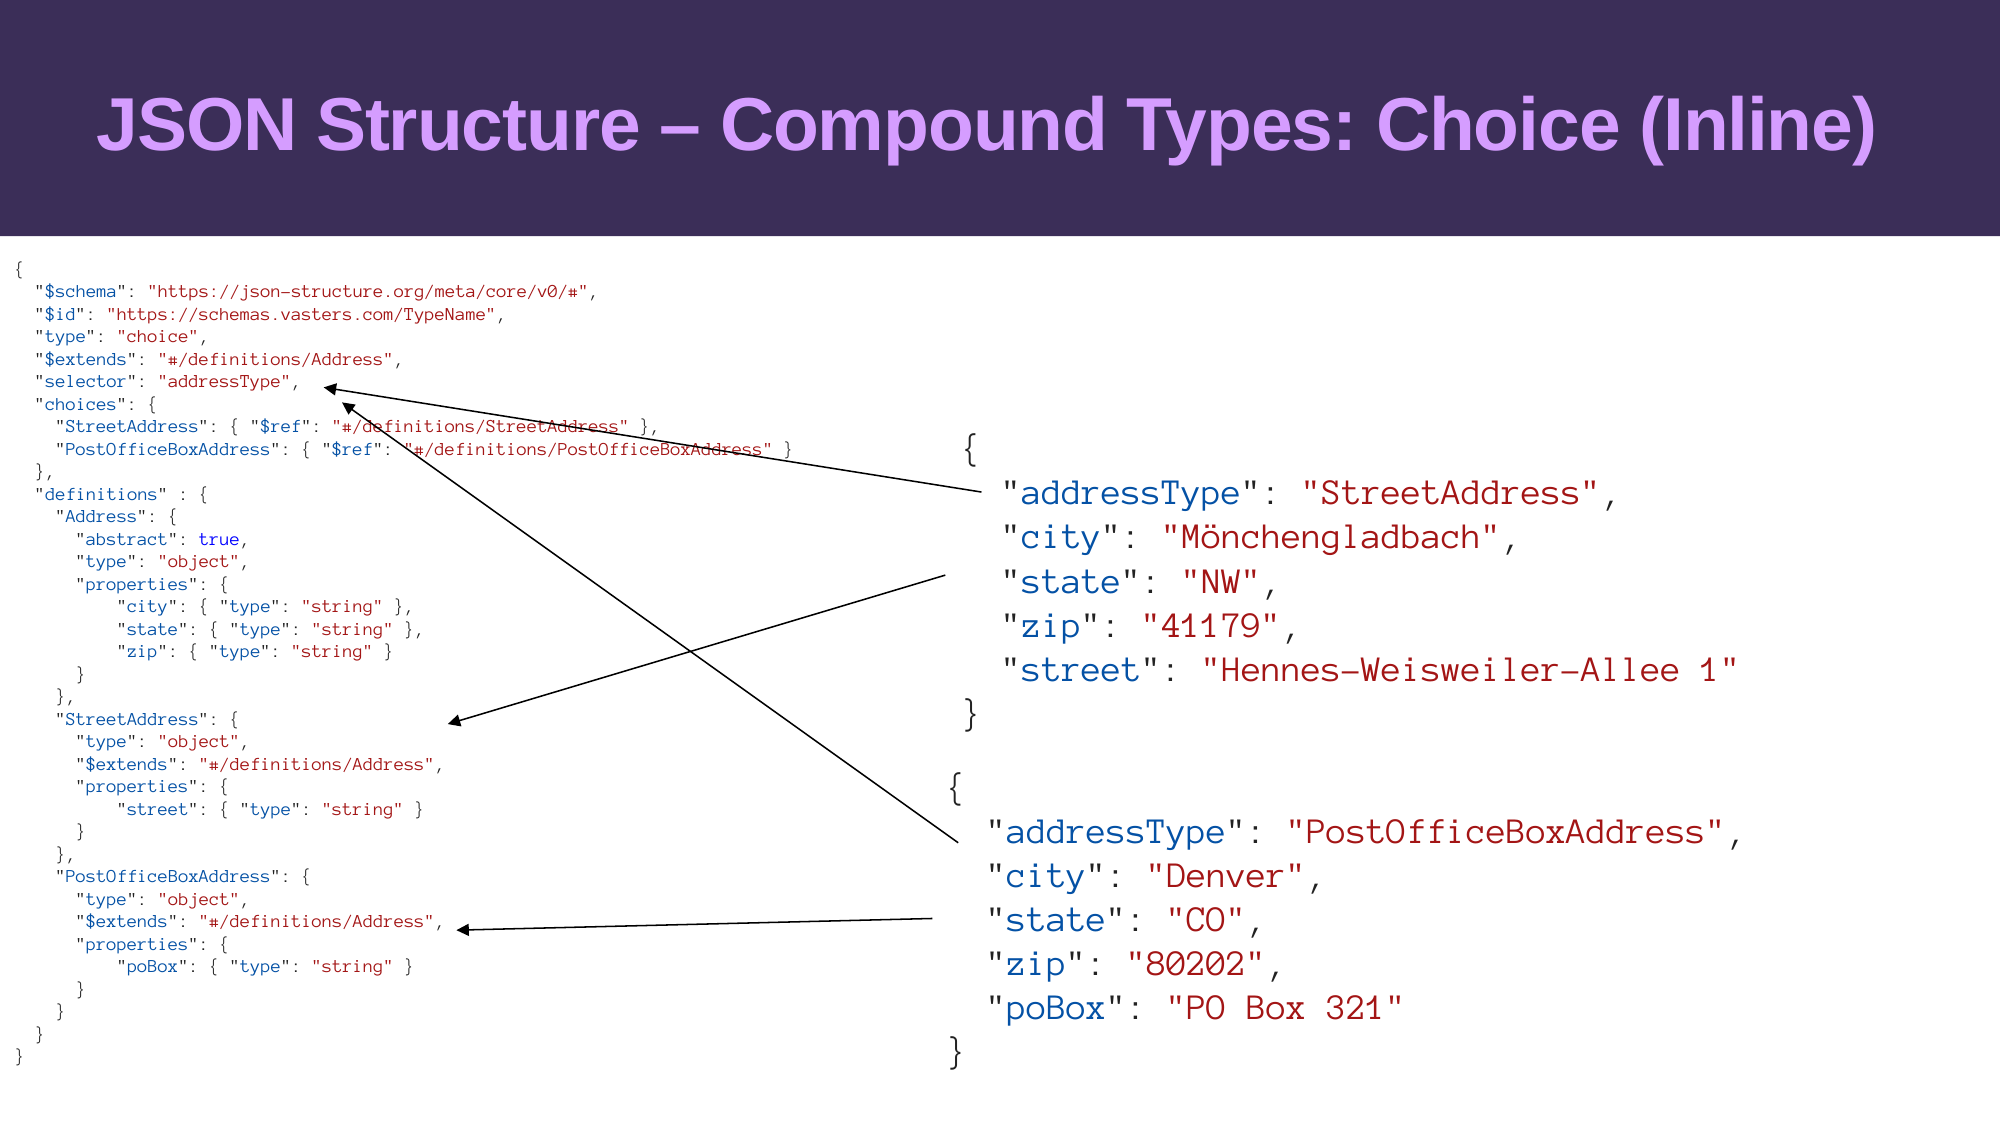

# JSON Structure – Compound Types: Choice (Inline)
{
  "$schema": "https://json-structure.org/meta/core/v0/#",
  "$id": "https://schemas.vasters.com/TypeName",
  "type": "choice",
  "$extends": "#/definitions/Address",
  "selector": "addressType",
  "choices": {
    "StreetAddress": { "$ref": "#/definitions/StreetAddress" },
    "PostOfficeBoxAddress": { "$ref": "#/definitions/PostOfficeBoxAddress" }
  },
  "definitions" : {
    "Address": {
      "abstract": true,
      "type": "object",
      "properties": {
          "city": { "type": "string" },
          "state": { "type": "string" },
          "zip": { "type": "string" }
      }
    },
    "StreetAddress": {
      "type": "object",
      "$extends": "#/definitions/Address",
      "properties": {
          "street": { "type": "string" }
      }
    },
    "PostOfficeBoxAddress": {
      "type": "object",
      "$extends": "#/definitions/Address",
      "properties": {
          "poBox": { "type": "string" }
      }
    }
  }
}
{
  "addressType": "StreetAddress",
  "city": "Mönchengladbach",
  "state": "NW",
  "zip": "41179",
  "street": "Hennes-Weisweiler-Allee 1"
}
{
  "addressType": "PostOfficeBoxAddress",
  "city": "Denver",
  "state": "CO",
  "zip": "80202",
  "poBox": "PO Box 321"
}